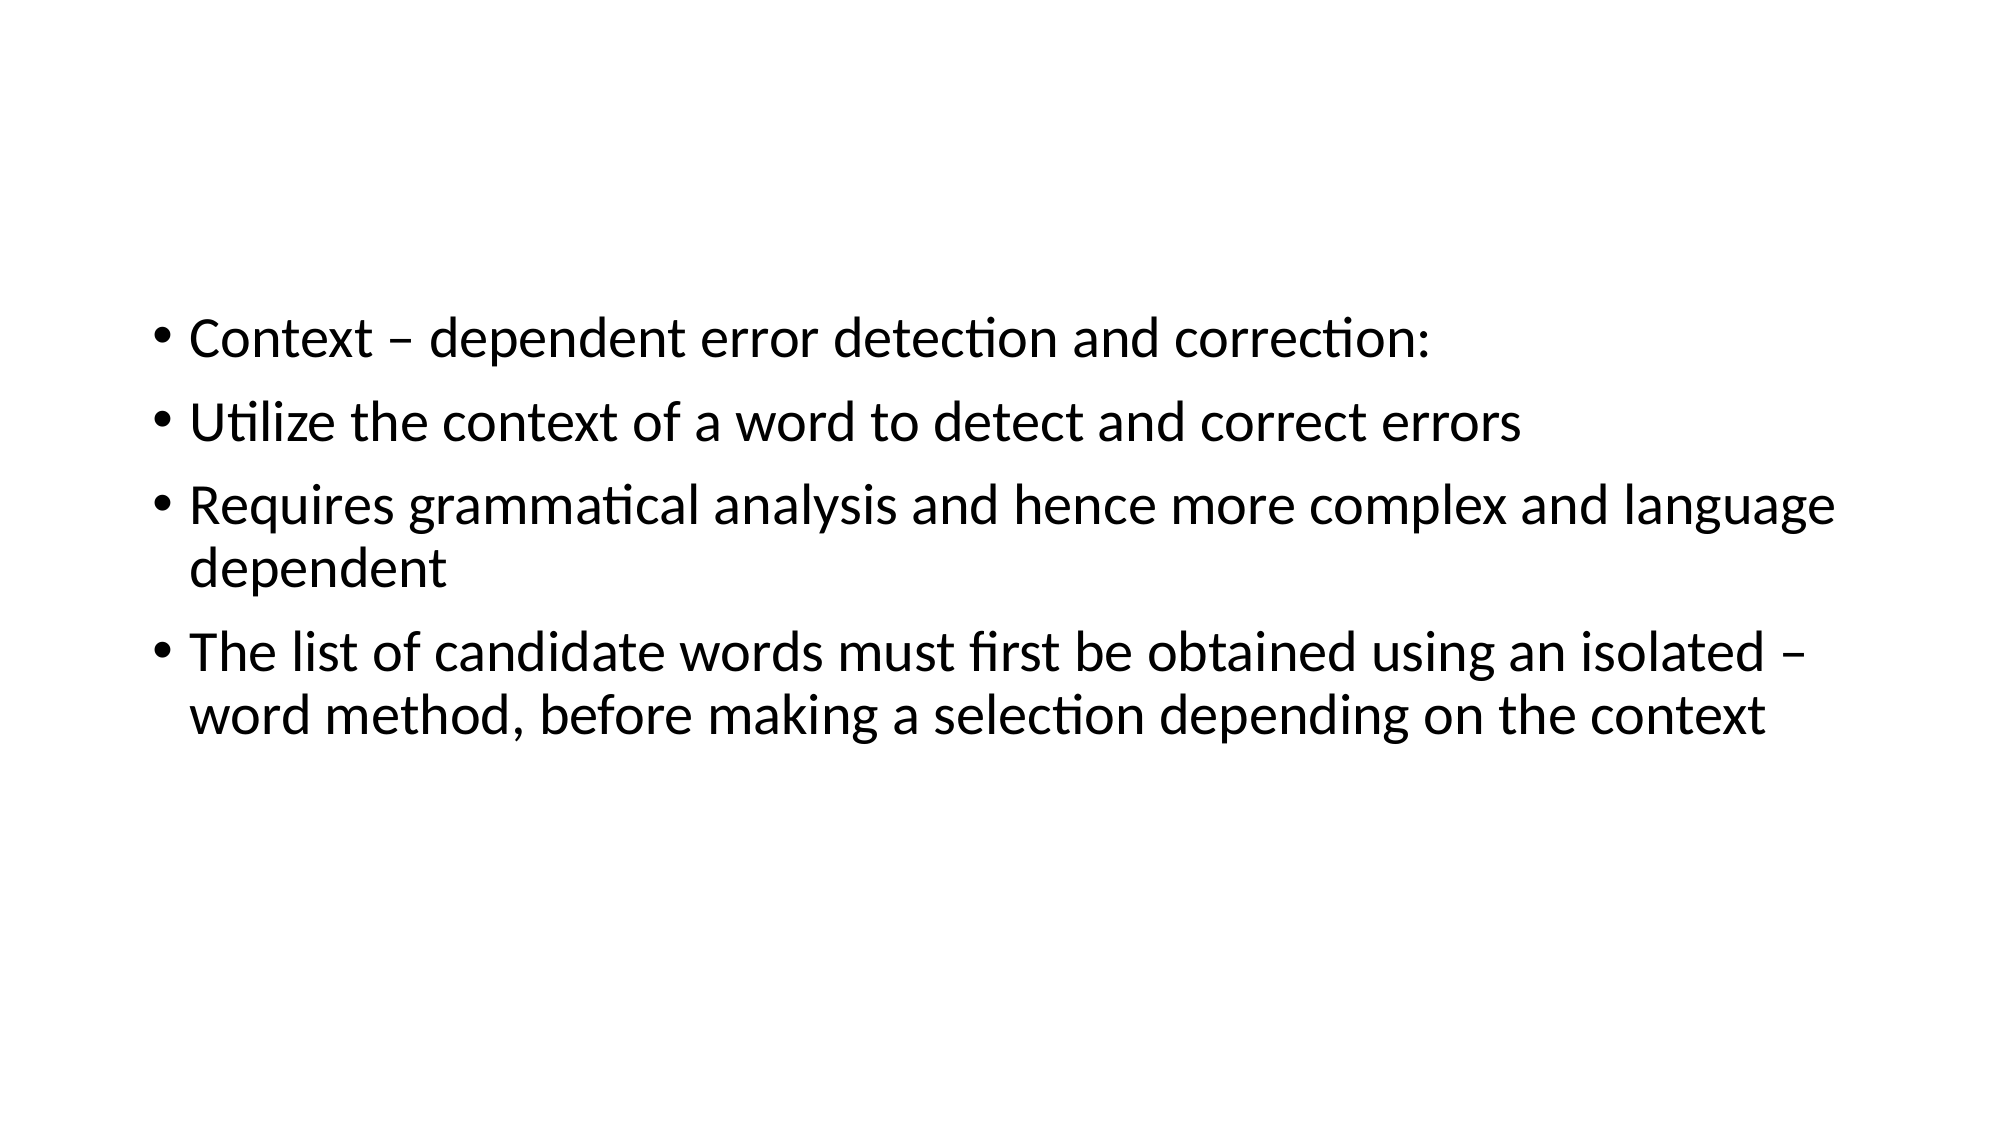

Context – dependent error detection and correction:
Utilize the context of a word to detect and correct errors
Requires grammatical analysis and hence more complex and language dependent
The list of candidate words must first be obtained using an isolated – word method, before making a selection depending on the context